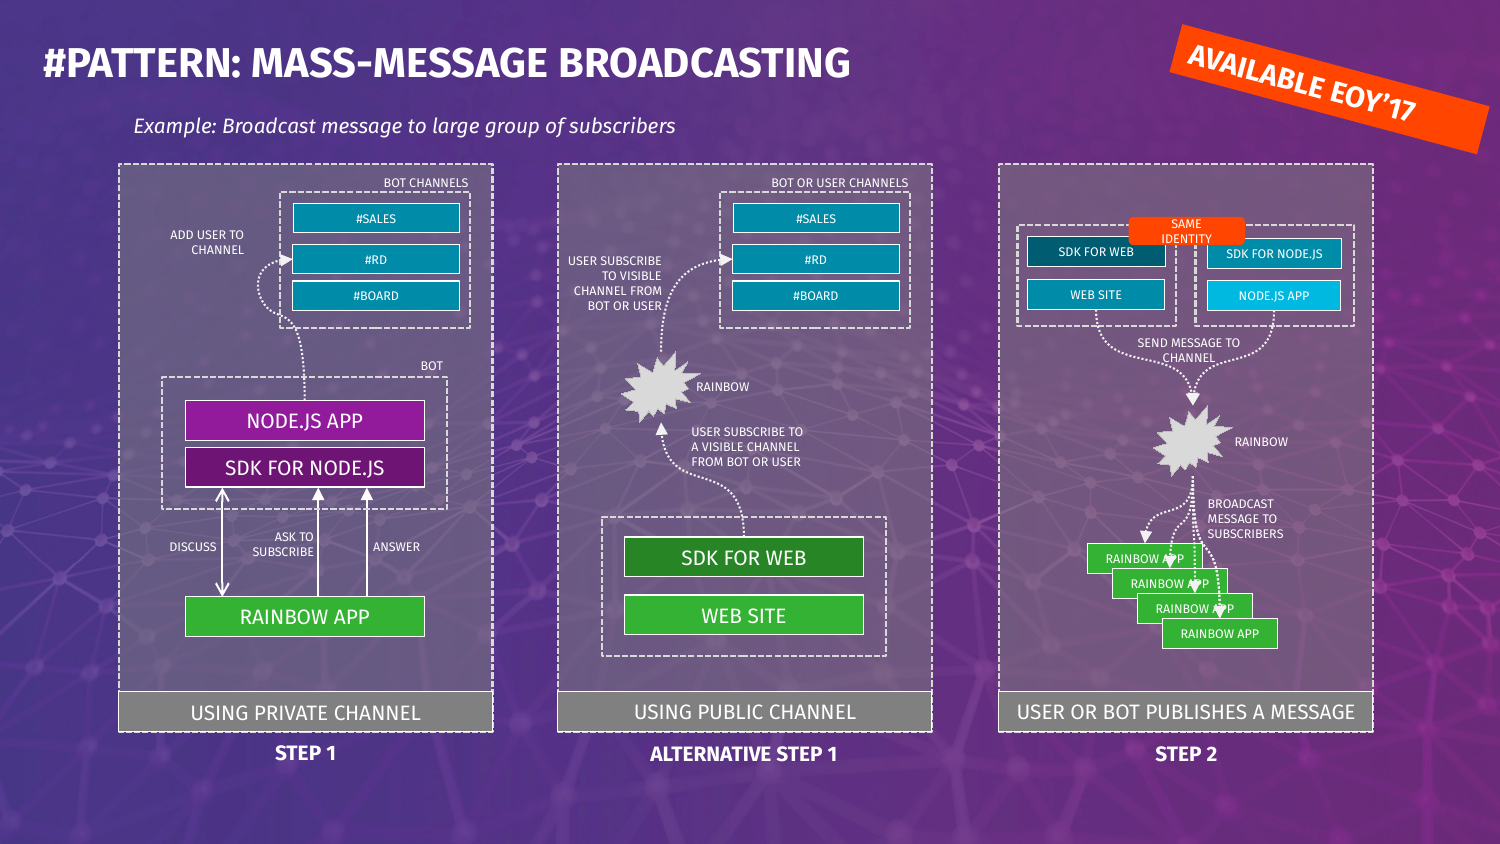

#PATTERN: MASS-MESSAGE BROADCASTING
AVAILABLE EOY’17
Example: Broadcast message to large group of subscribers

BOT CHANNELS
BOT OR USER CHANNELS

#SALES
#SALES
SAME IDENTITY
ADD USER TO CHANNEL

SDK FOR WEB
SDK FOR NODE.JS
#RD
#RD
USER SUBSCRIBE TO VISIBLE CHANNEL FROM BOT OR USER
WEB SITE
NODE.JS APP
#BOARD
#BOARD
SEND MESSAGE TO CHANNEL
BOT

RAINBOW

NODE.JS APP

USER SUBSCRIBE TO A VISIBLE CHANNEL FROM BOT OR USER
RAINBOW
SDK FOR NODE.JS
BROADCAST MESSAGE TO SUBSCRIBERS

ASK TO SUBSCRIBE
ANSWER
DISCUSS
SDK FOR WEB
RAINBOW APP
RAINBOW APP
RAINBOW APP
WEB SITE
RAINBOW APP
RAINBOW APP
USING PUBLIC CHANNEL
USER OR BOT PUBLISHES A MESSAGE
USING PRIVATE CHANNEL
STEP 1
ALTERNATIVE STEP 1
STEP 2